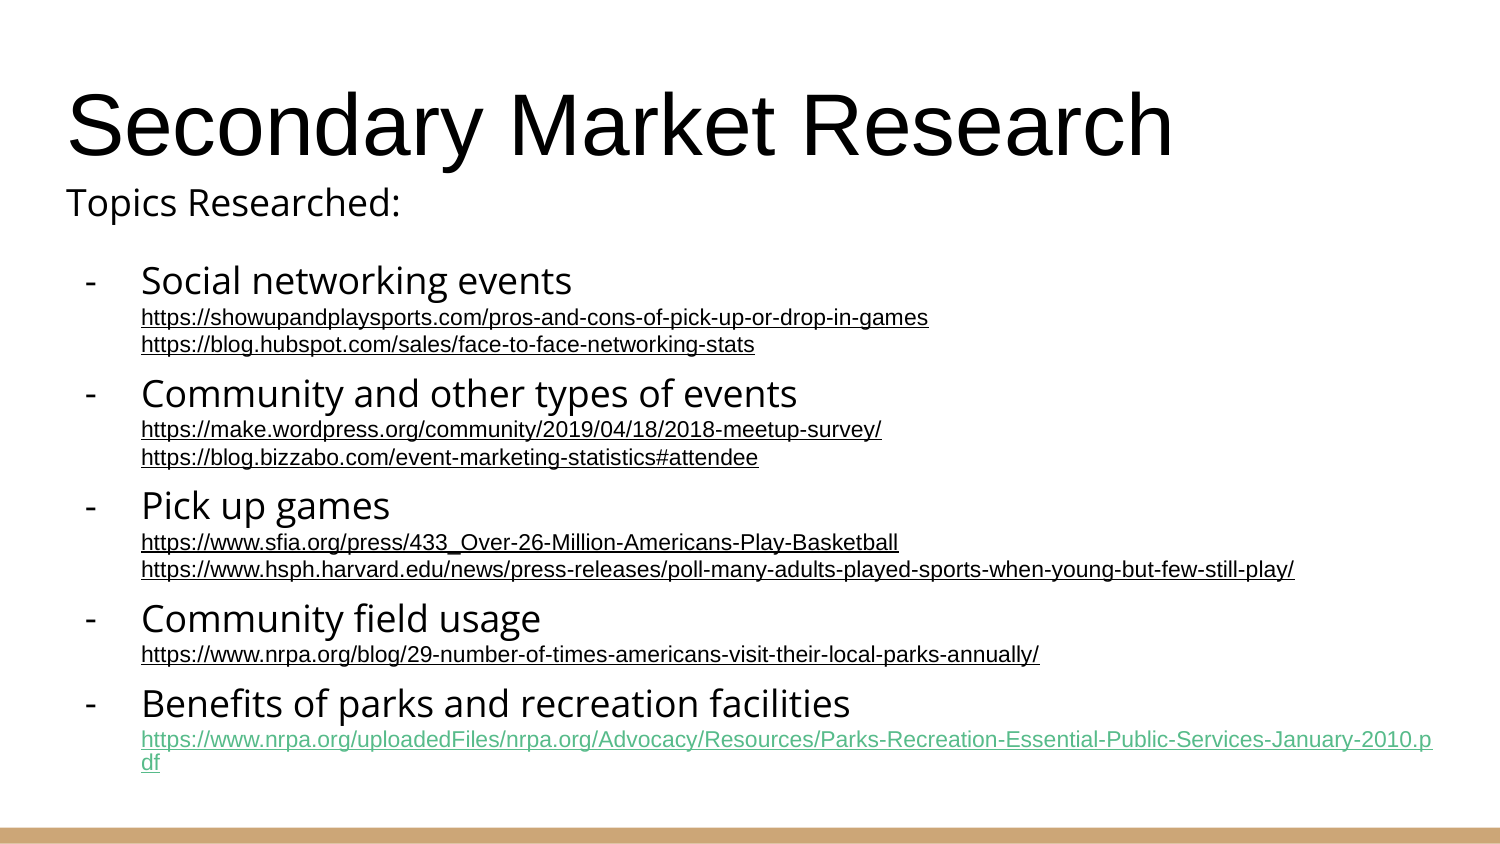

# Secondary Market Research
Topics Researched:
Social networking events
https://showupandplaysports.com/pros-and-cons-of-pick-up-or-drop-in-games
https://blog.hubspot.com/sales/face-to-face-networking-stats
Community and other types of events
https://make.wordpress.org/community/2019/04/18/2018-meetup-survey/
https://blog.bizzabo.com/event-marketing-statistics#attendee
Pick up games
https://www.sfia.org/press/433_Over-26-Million-Americans-Play-Basketball
https://www.hsph.harvard.edu/news/press-releases/poll-many-adults-played-sports-when-young-but-few-still-play/
Community field usage
https://www.nrpa.org/blog/29-number-of-times-americans-visit-their-local-parks-annually/
Benefits of parks and recreation facilities
https://www.nrpa.org/uploadedFiles/nrpa.org/Advocacy/Resources/Parks-Recreation-Essential-Public-Services-January-2010.pdf